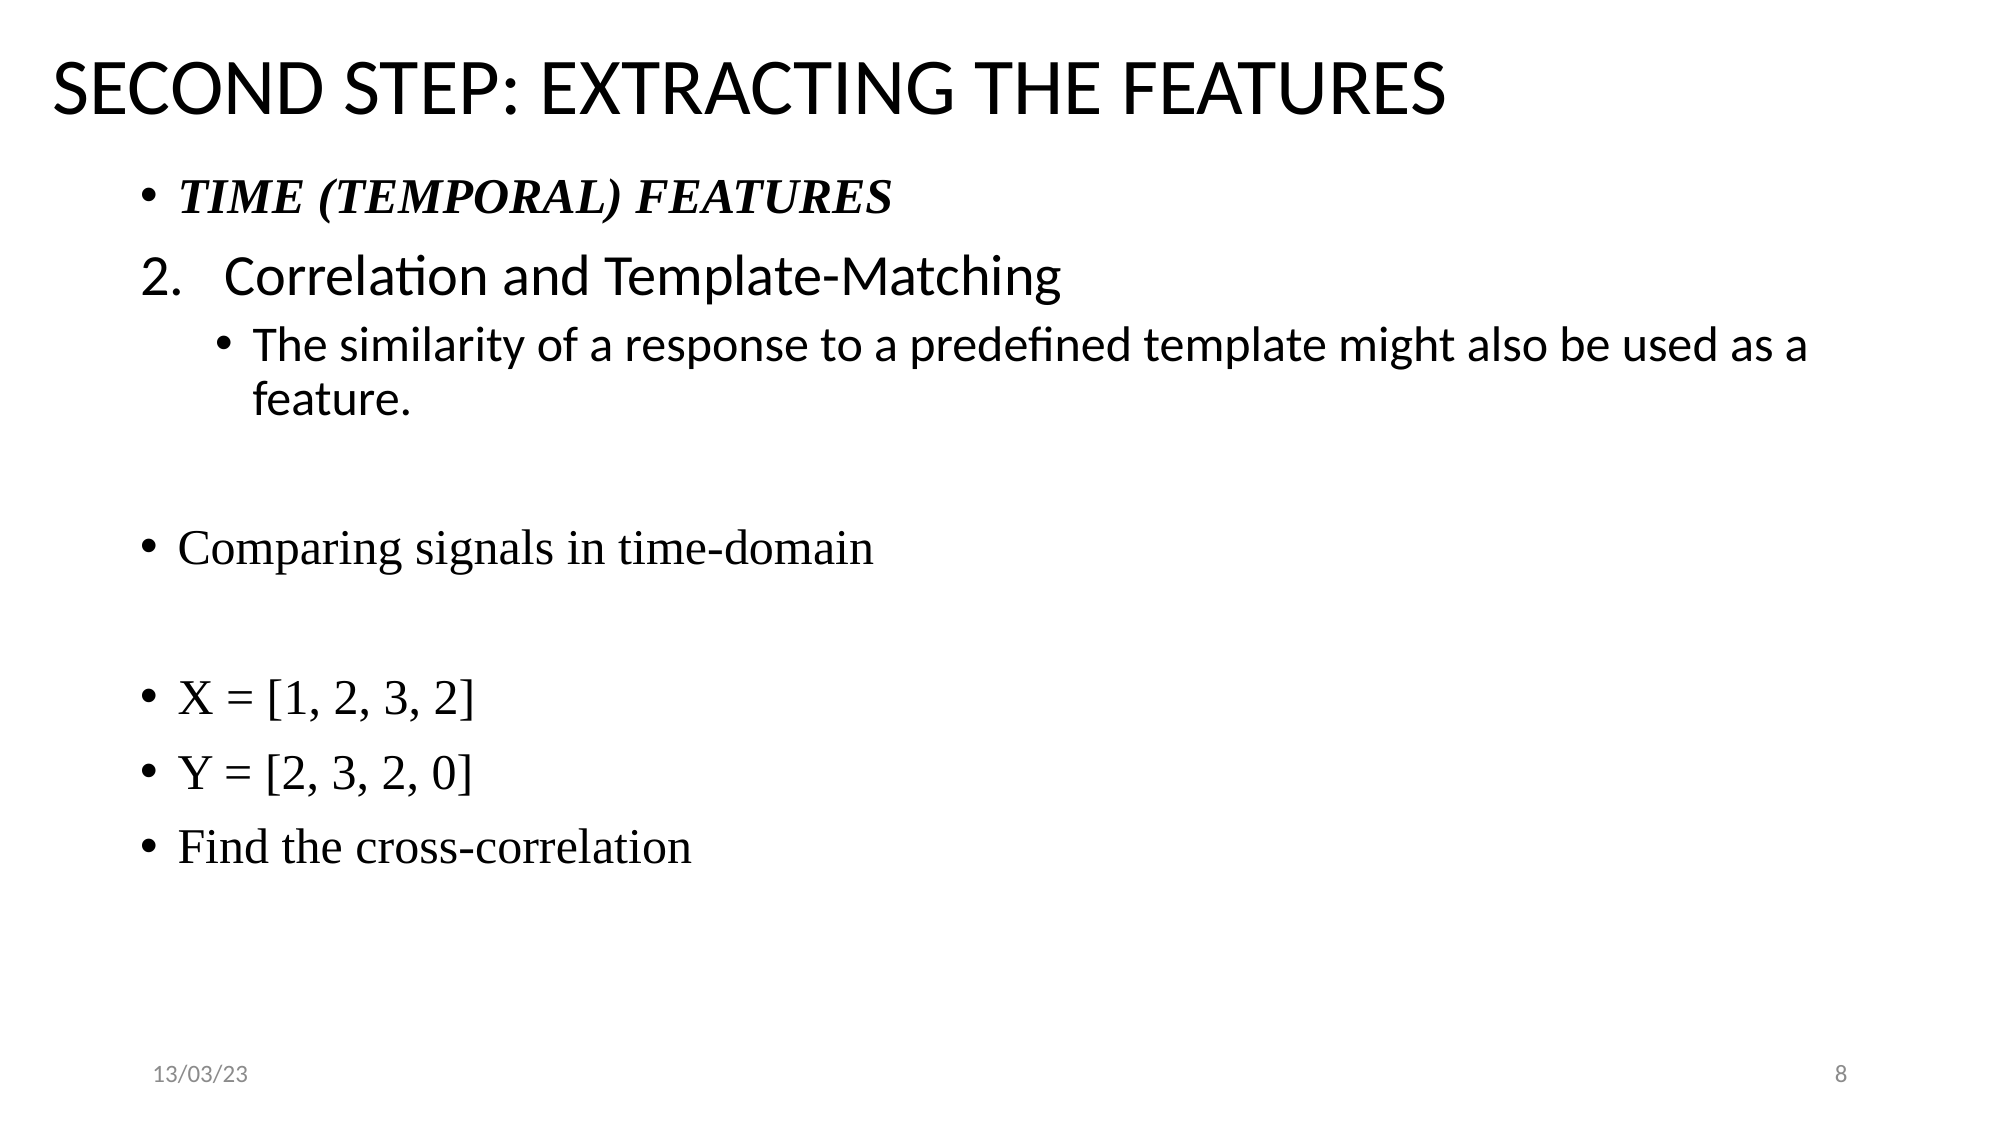

# SECOND STEP: EXTRACTING THE FEATURES
TIME (TEMPORAL) FEATURES
Correlation and Template-Matching
The similarity of a response to a predefined template might also be used as a feature.

Comparing signals in time-domain

X = [1, 2, 3, 2]
Y = [2, 3, 2, 0]
Find the cross-correlation
13/03/23
8